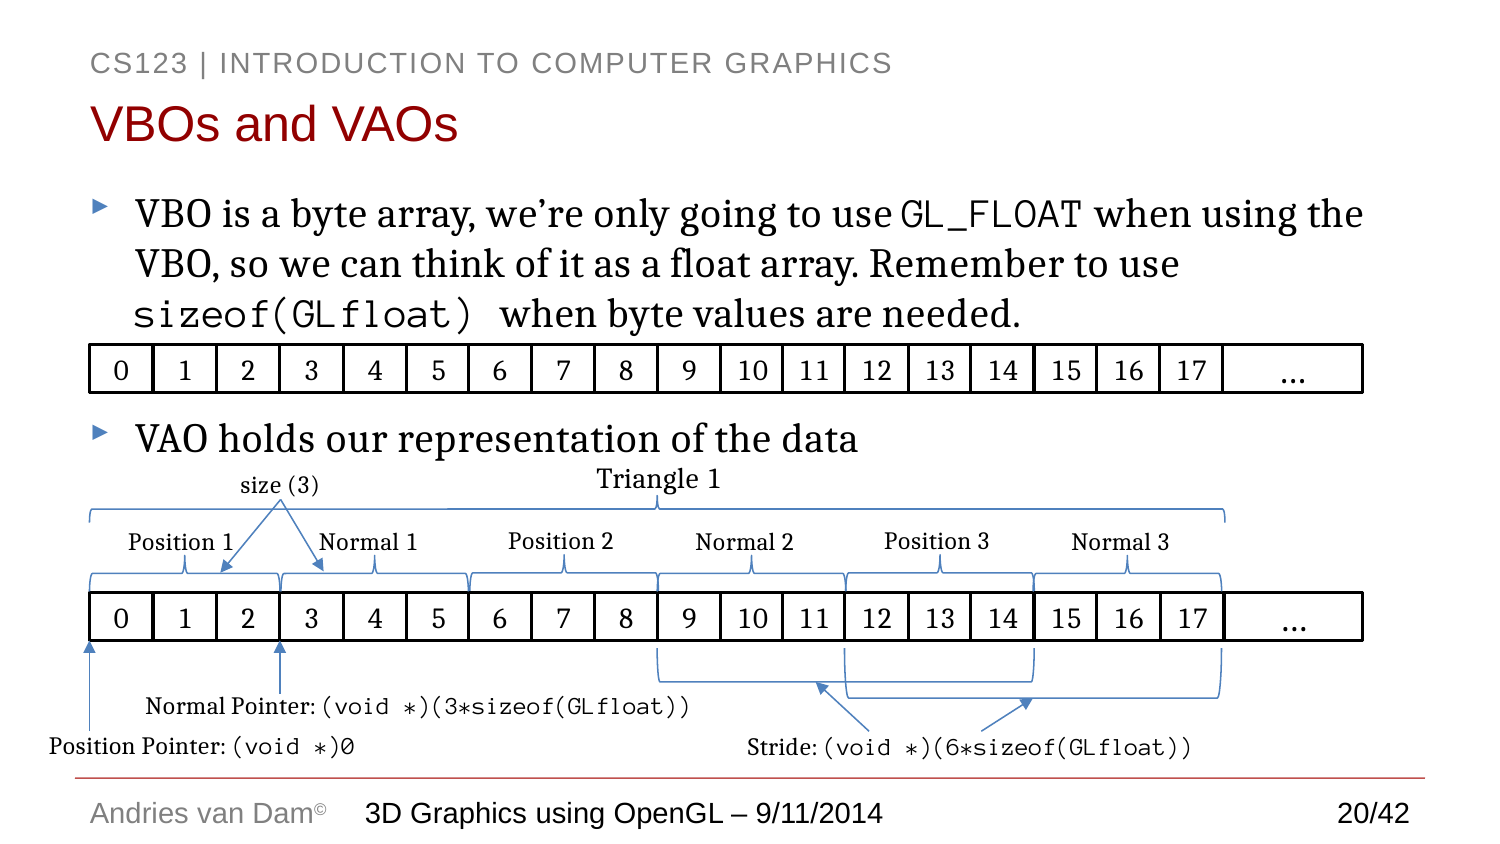

# VBOs and VAOs
VBO is a byte array, we’re only going to use GL_FLOAT when using the VBO, so we can think of it as a float array. Remember to use sizeof(GLfloat) when byte values are needed.

VAO holds our representation of the data

0
1
2
3
4
5
6
7
8
9
10
11
12
13
14
15
16
…
17

Triangle 1
size (3)

Position 2

Position 3

Position 1

Normal 1

Normal 2

Normal 3
Normal Pointer: (void *)(3*sizeof(GLfloat))
Position Pointer: (void *)0
Stride: (void *)(6*sizeof(GLfloat))

0
1
2
3
4
5
6
7
8
9
10
11
12
13
14
15
16
…
17
3D Graphics using OpenGL – 9/11/2014